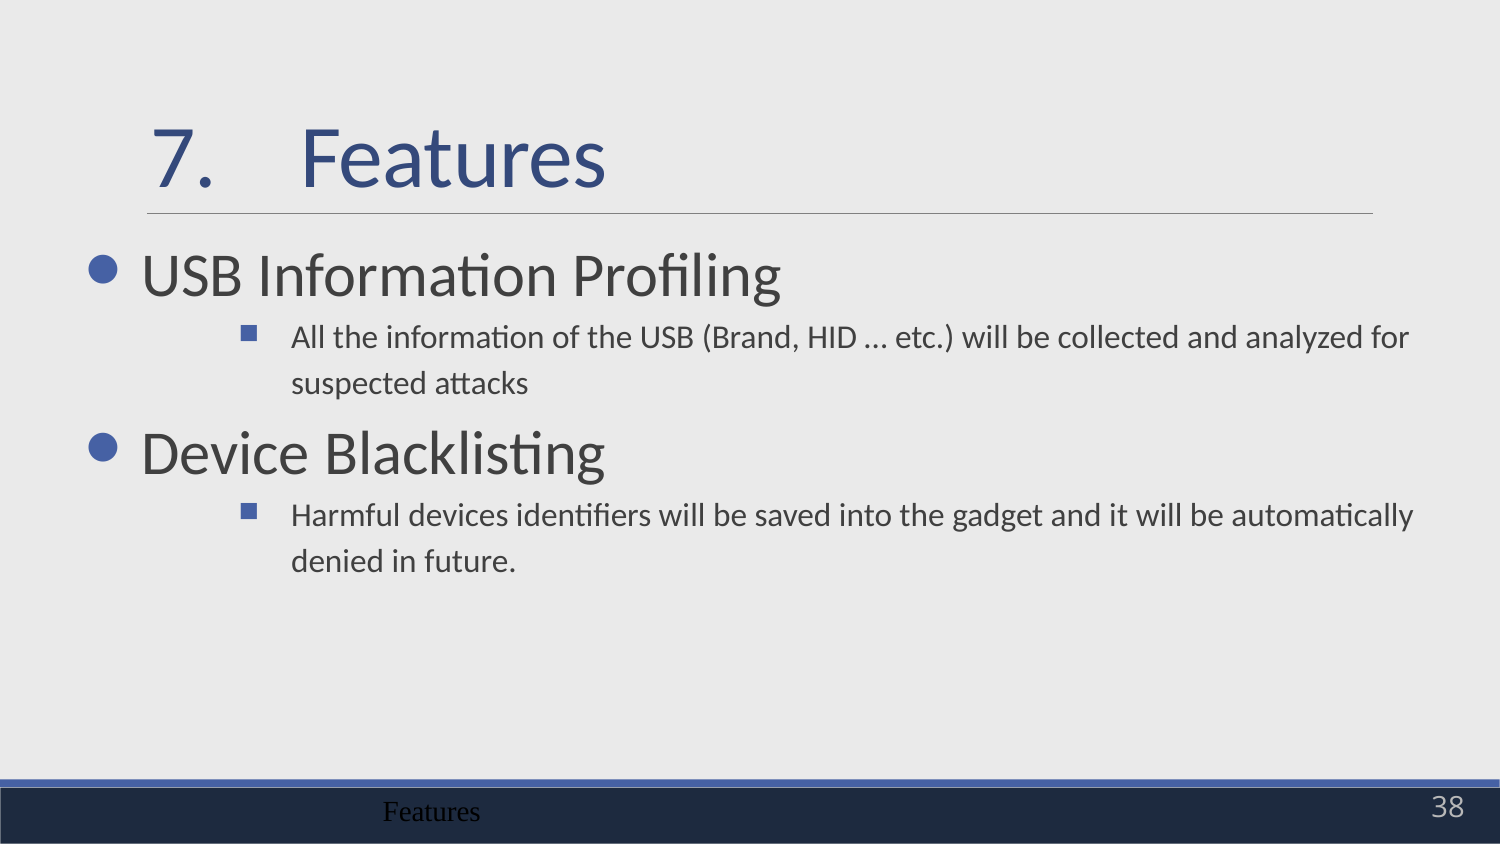

# 7.	Features
USB Information Profiling
All the information of the USB (Brand, HID … etc.) will be collected and analyzed for suspected attacks
Device Blacklisting
Harmful devices identifiers will be saved into the gadget and it will be automatically denied in future.

Features
38